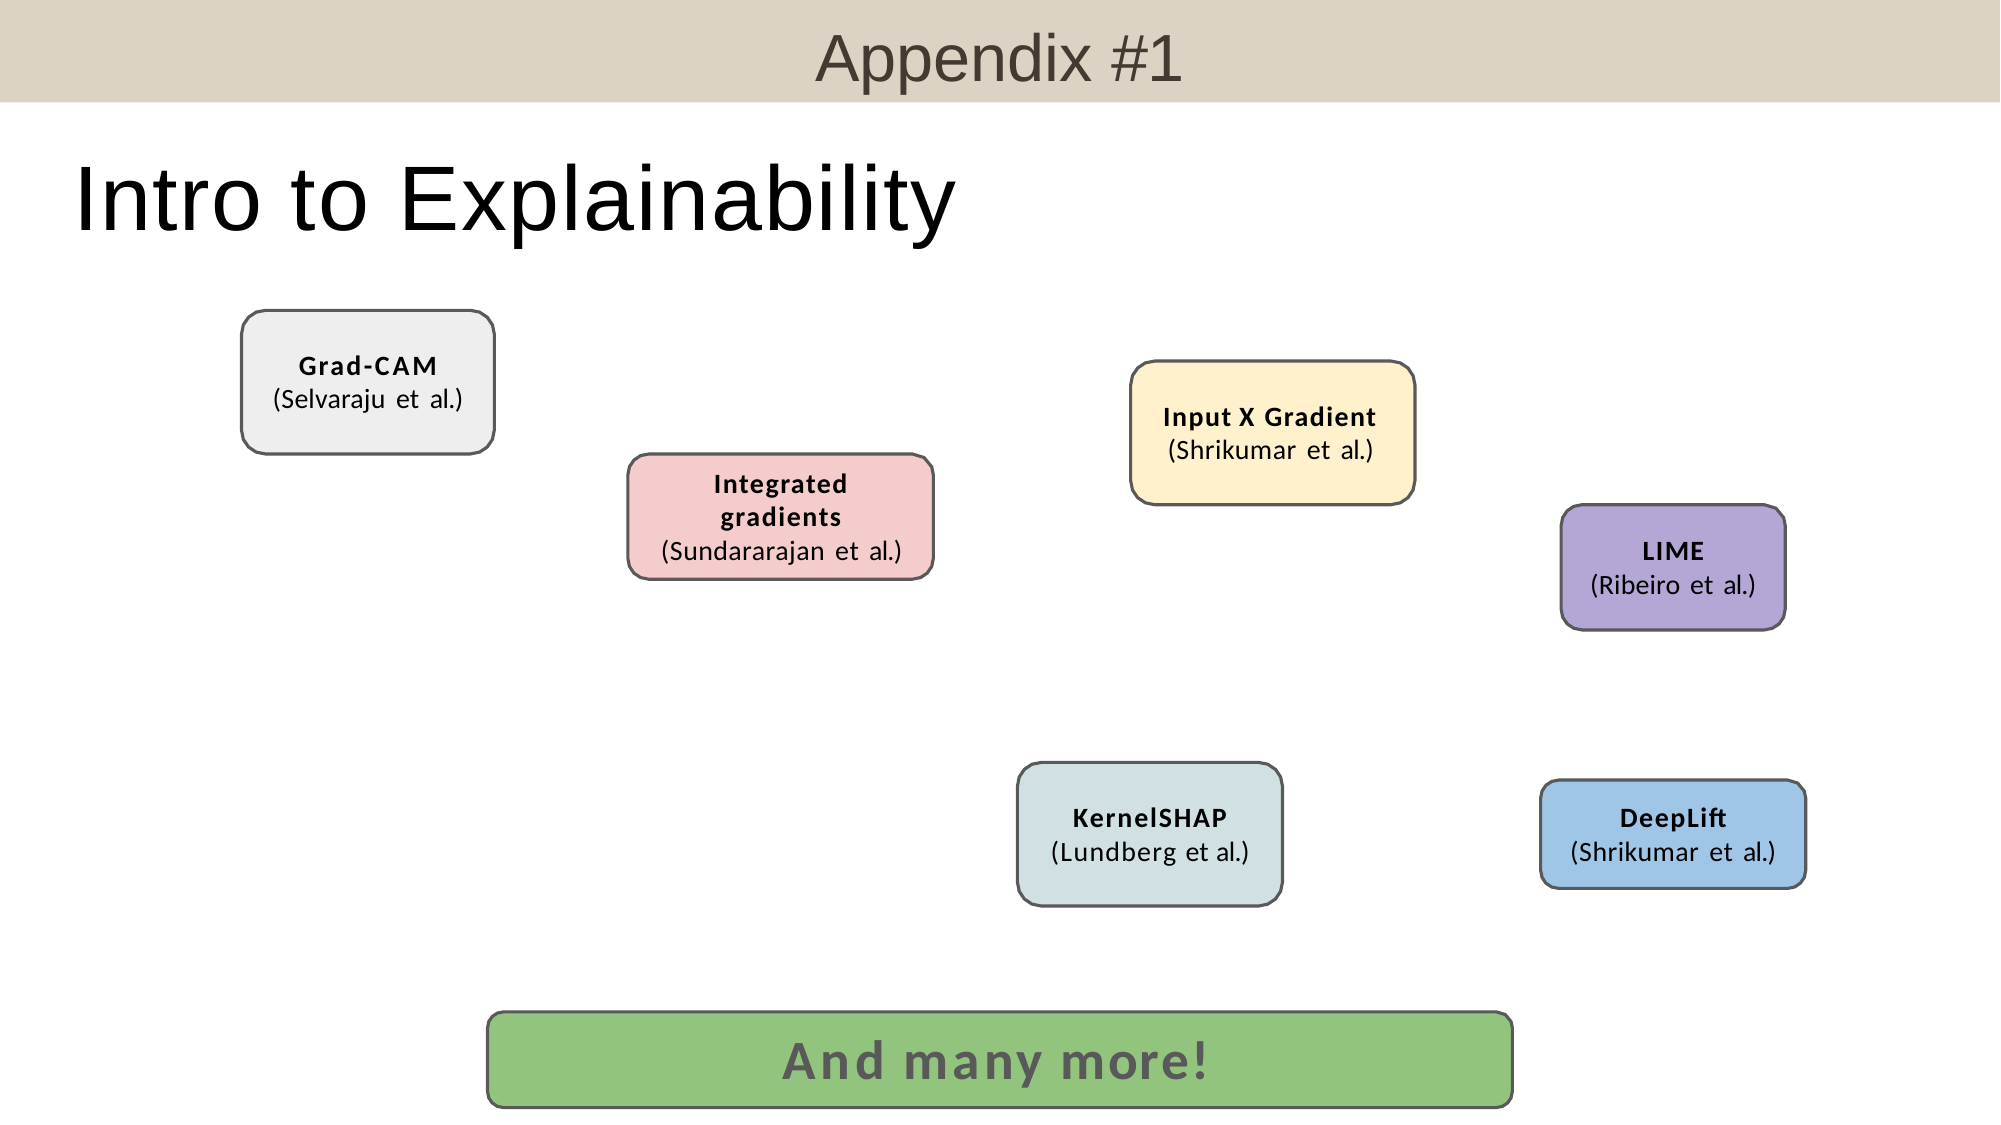

Appendix #1
# Intro to Explainability

Grad-CAM
(Selvaraju et al.)

Input X Gradient
(Shrikumar et al.)

Integrated gradients (Sundararajan et al.)

LIME
(Ribeiro et al.)

KernelSHAP
(Lundberg et al.)
DeepLift
(Shrikumar et al.)

And many more!